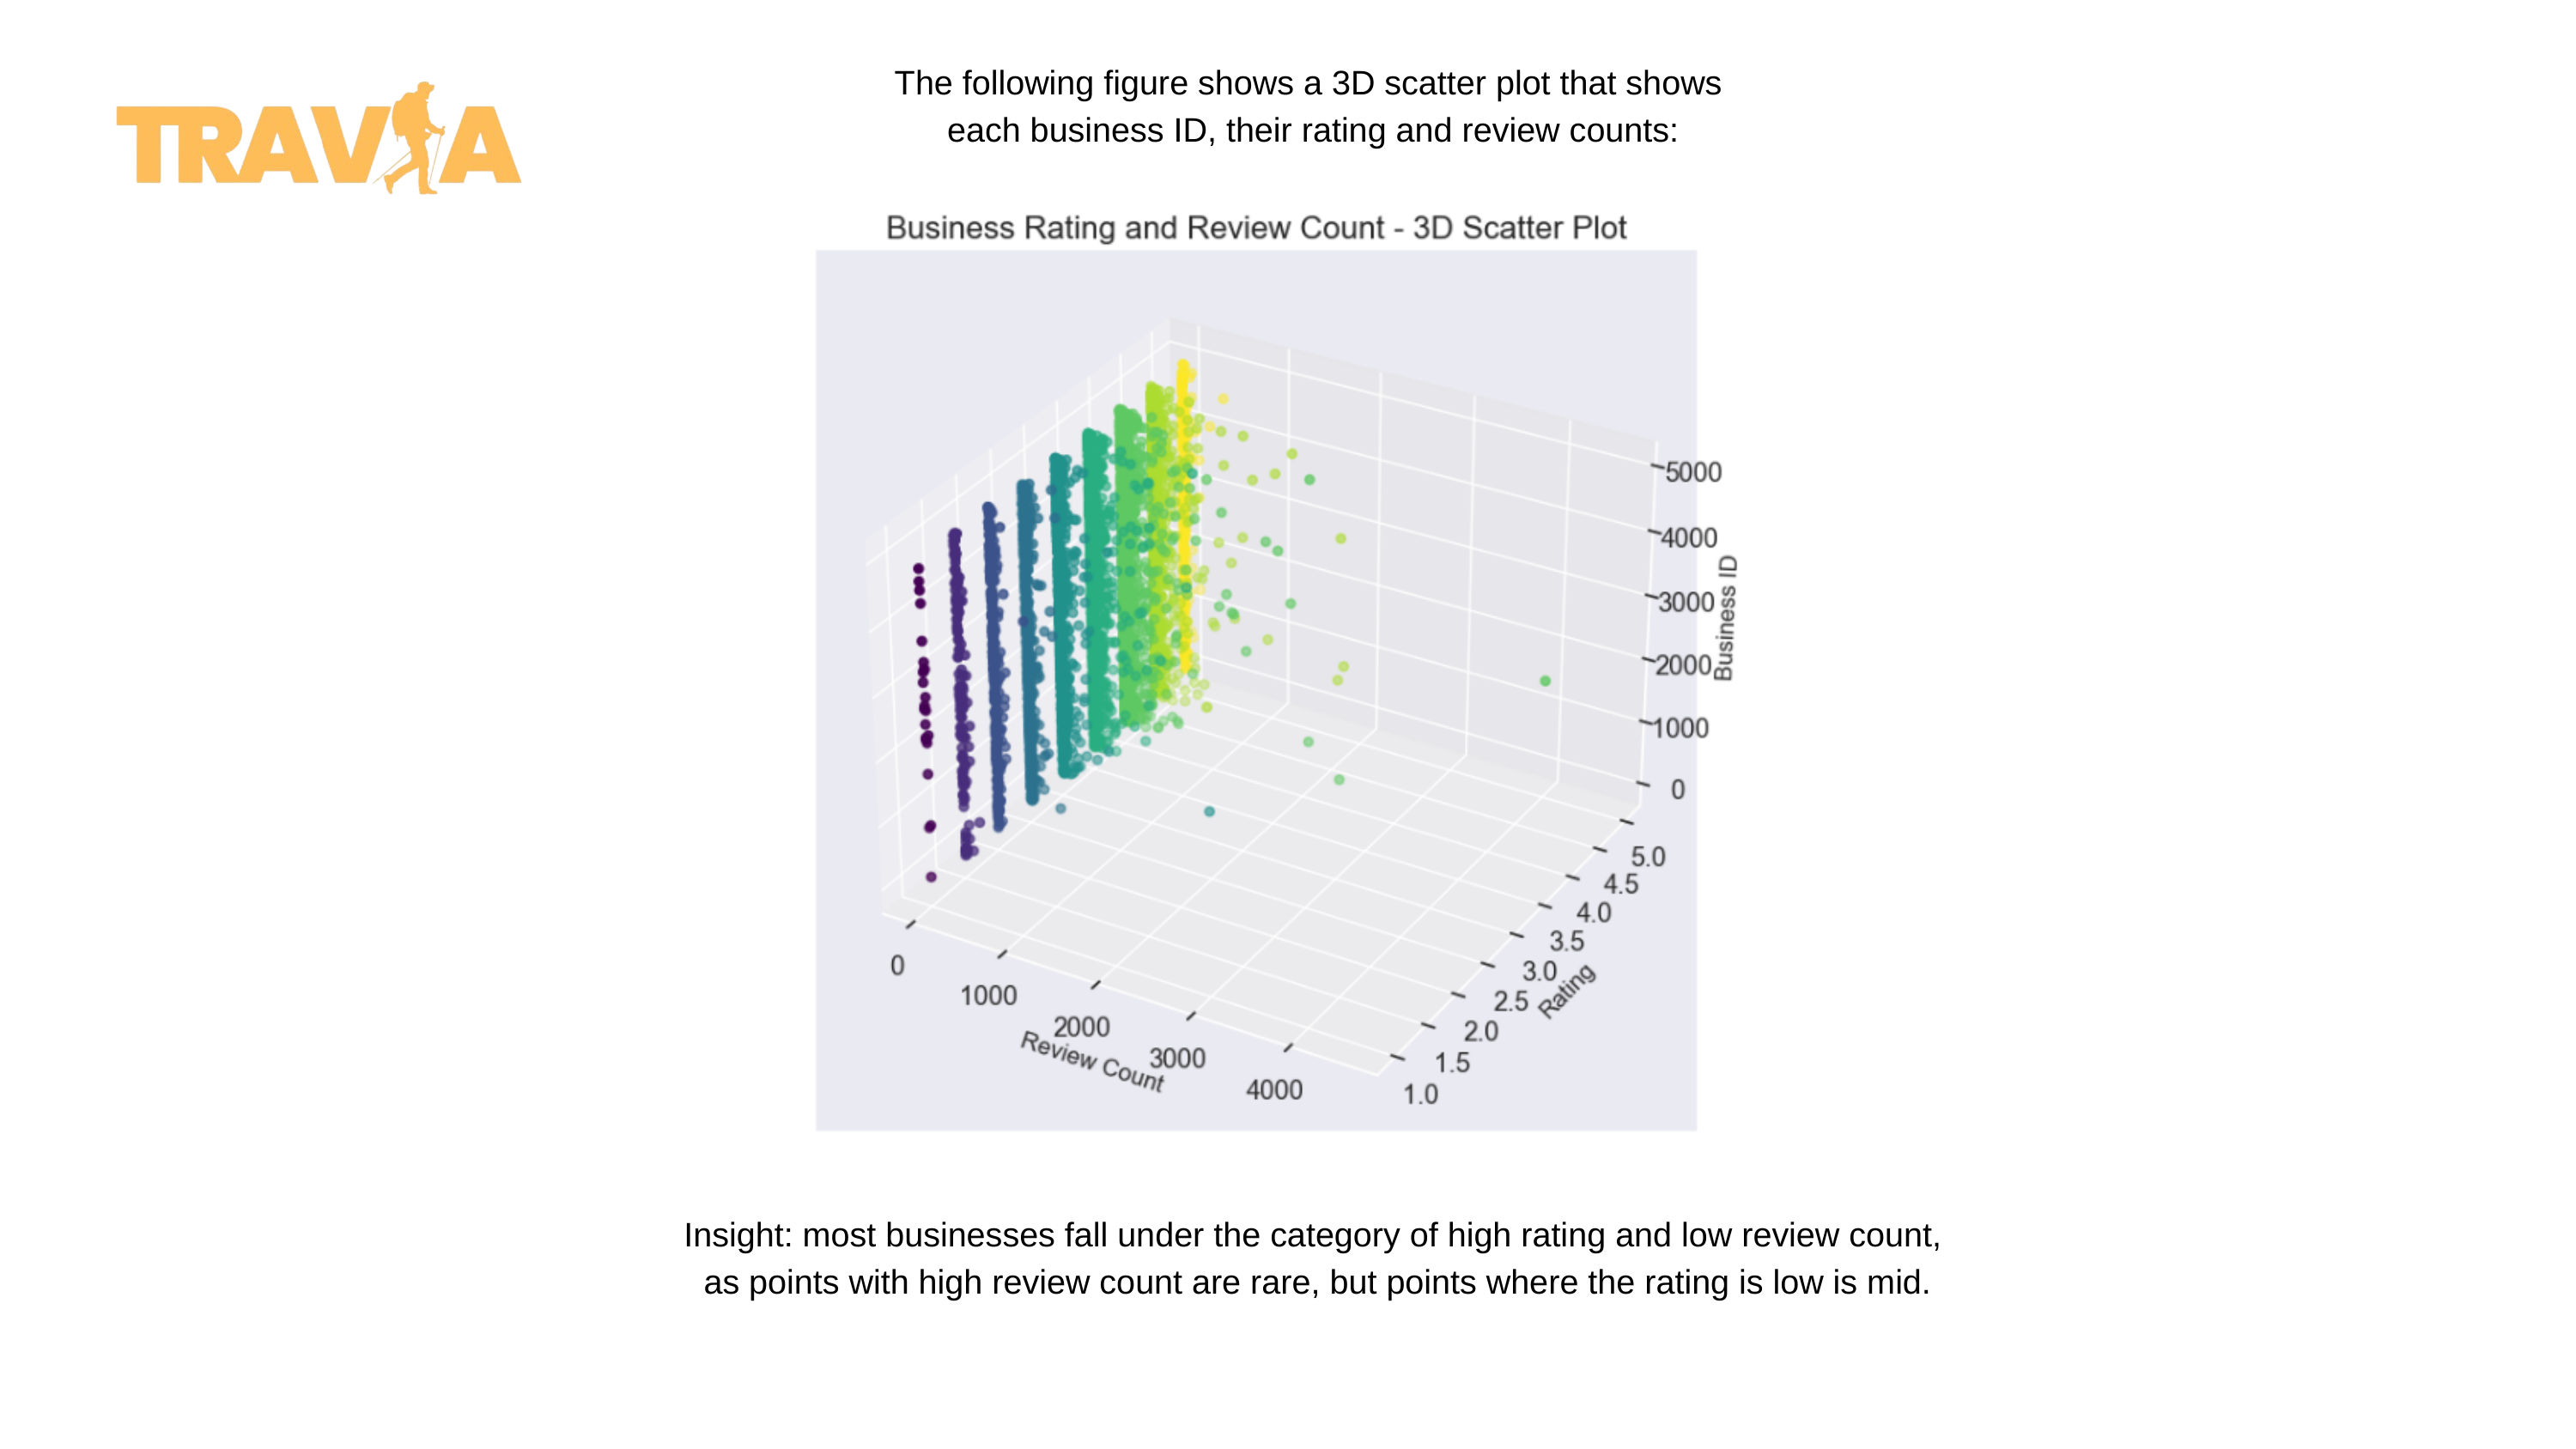

The following figure shows a 3D scatter plot that shows
each business ID, their rating and review counts:

Insight: most businesses fall under the category of high rating and low review count,
 as points with high review count are rare, but points where the rating is low is mid.